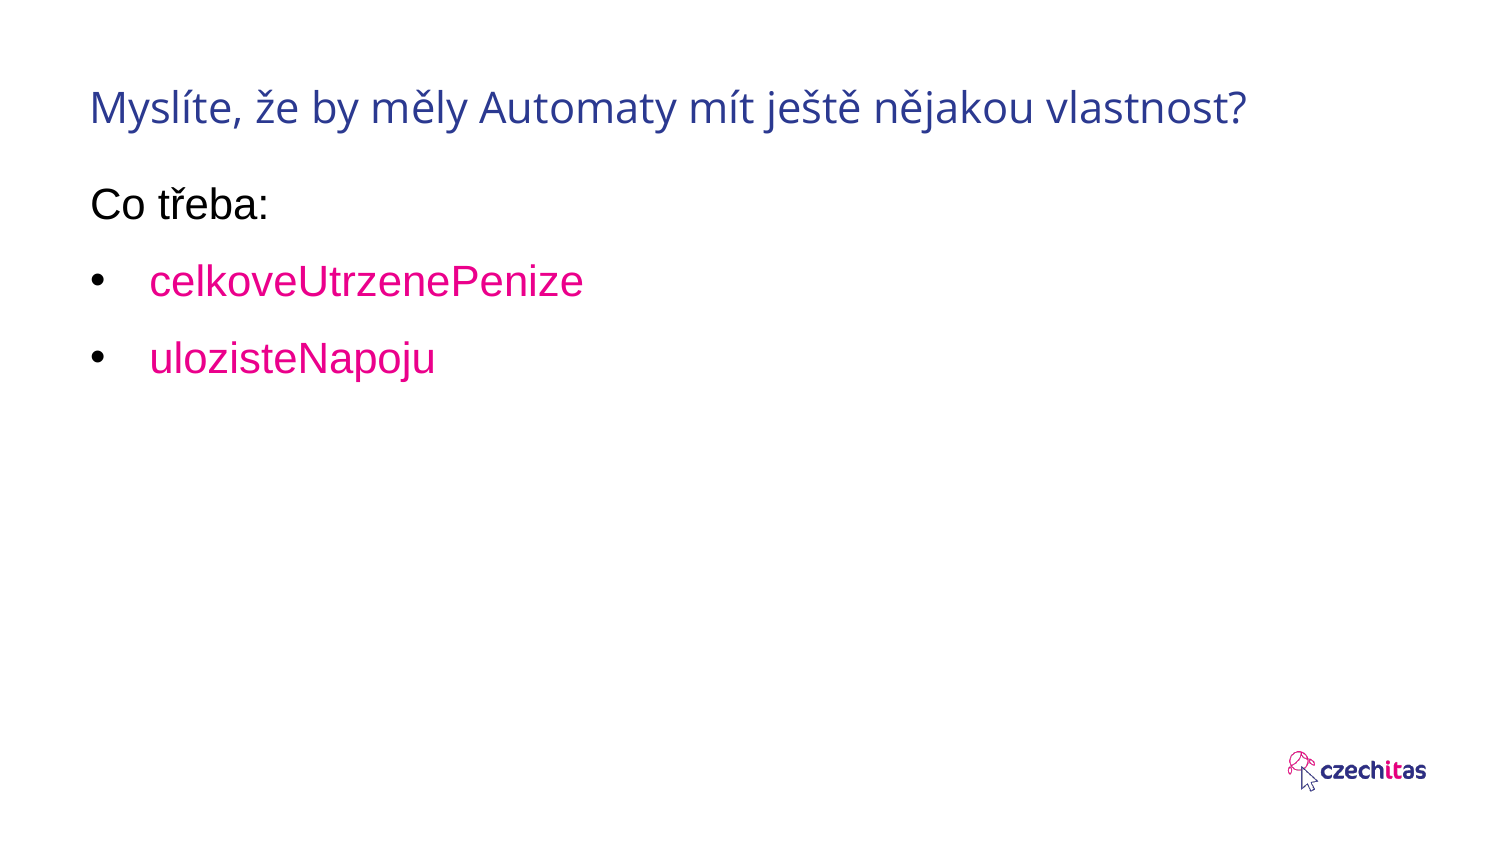

# Myslíte, že by měly Automaty mít ještě nějakou vlastnost?
Co třeba:
celkoveUtrzenePenize
ulozisteNapoju